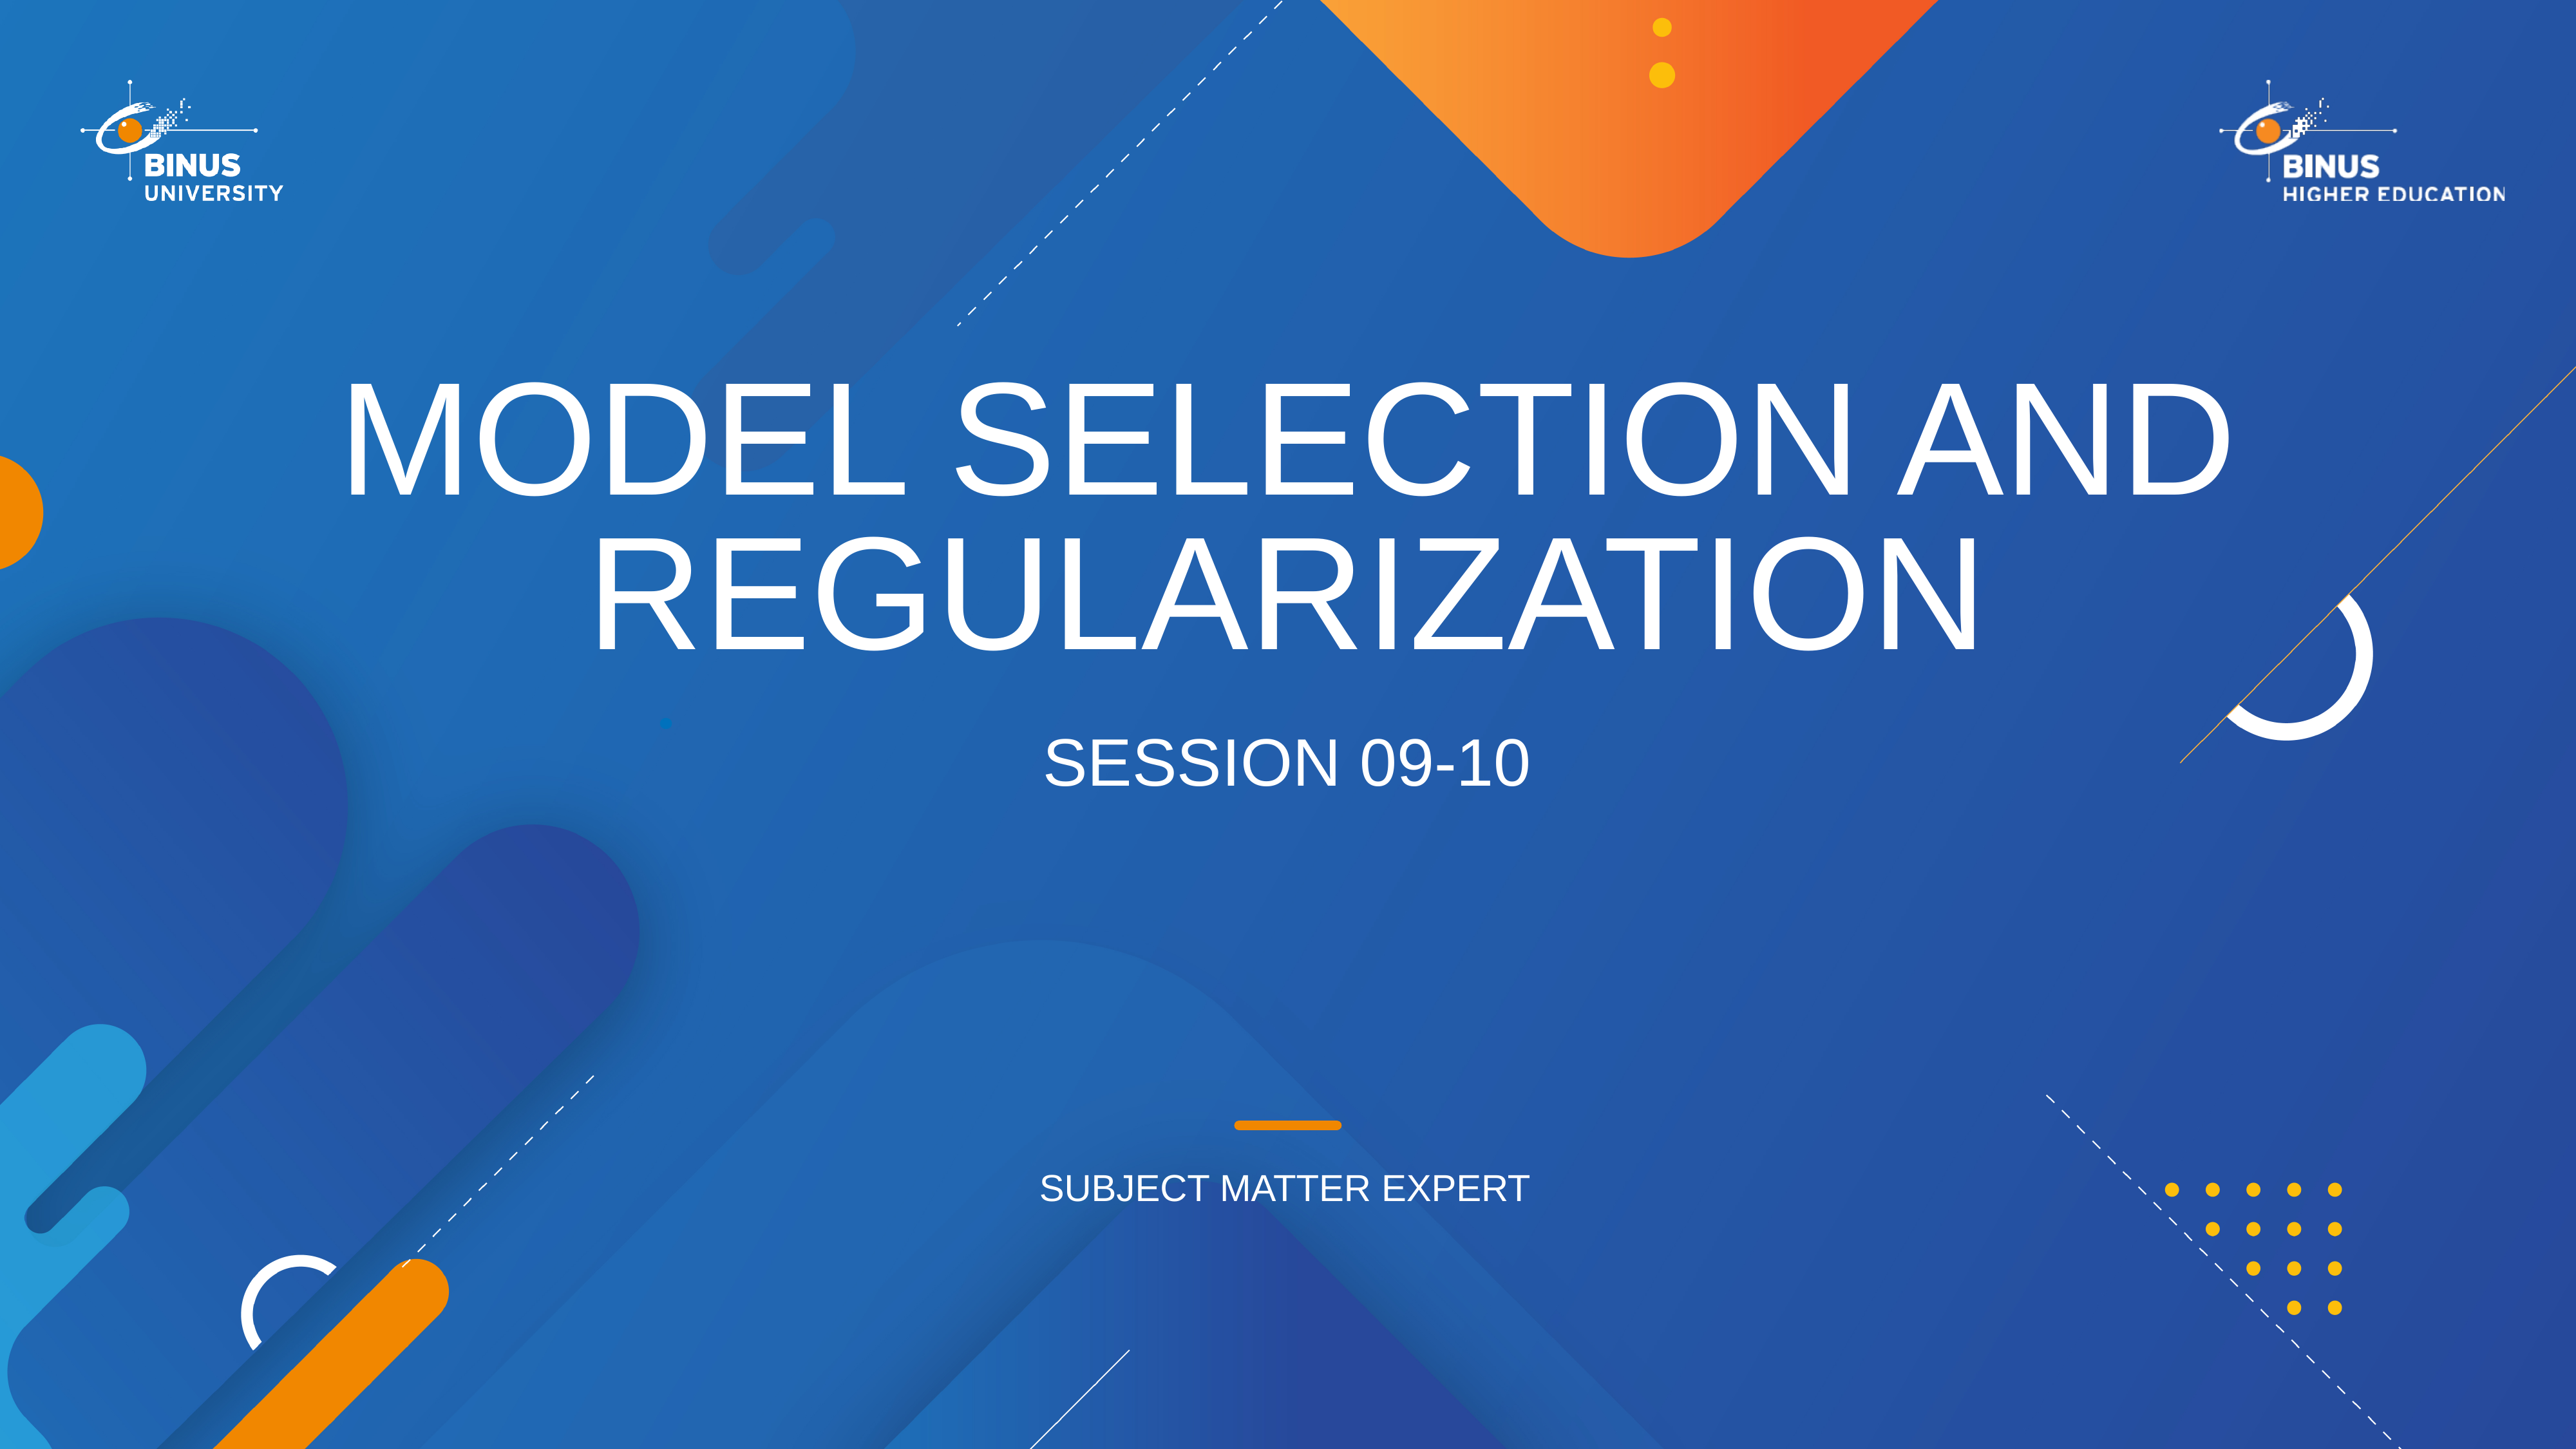

# Model Selection and Regularization
Session 09-10